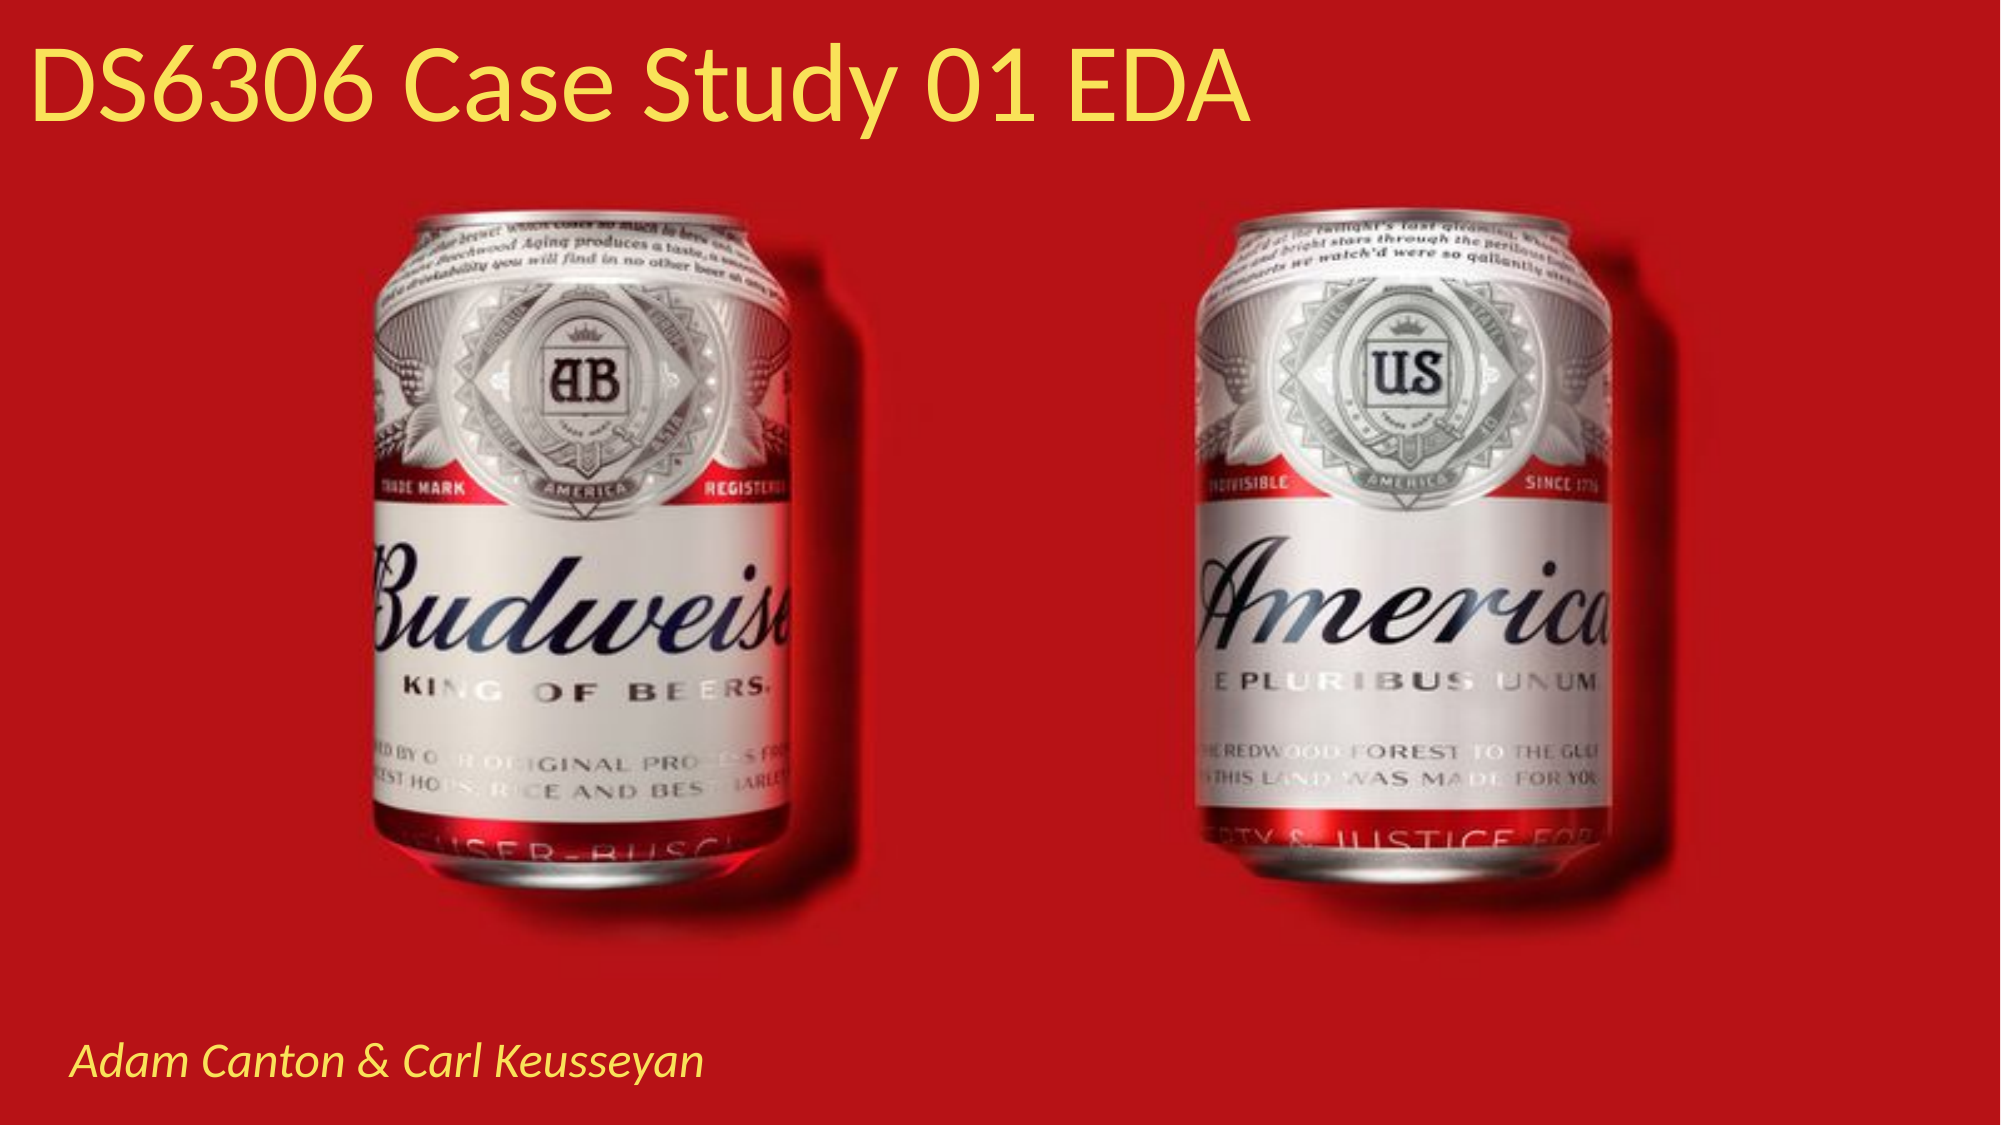

# DS6306 Case Study 01 EDA
Adam Canton & Carl Keusseyan